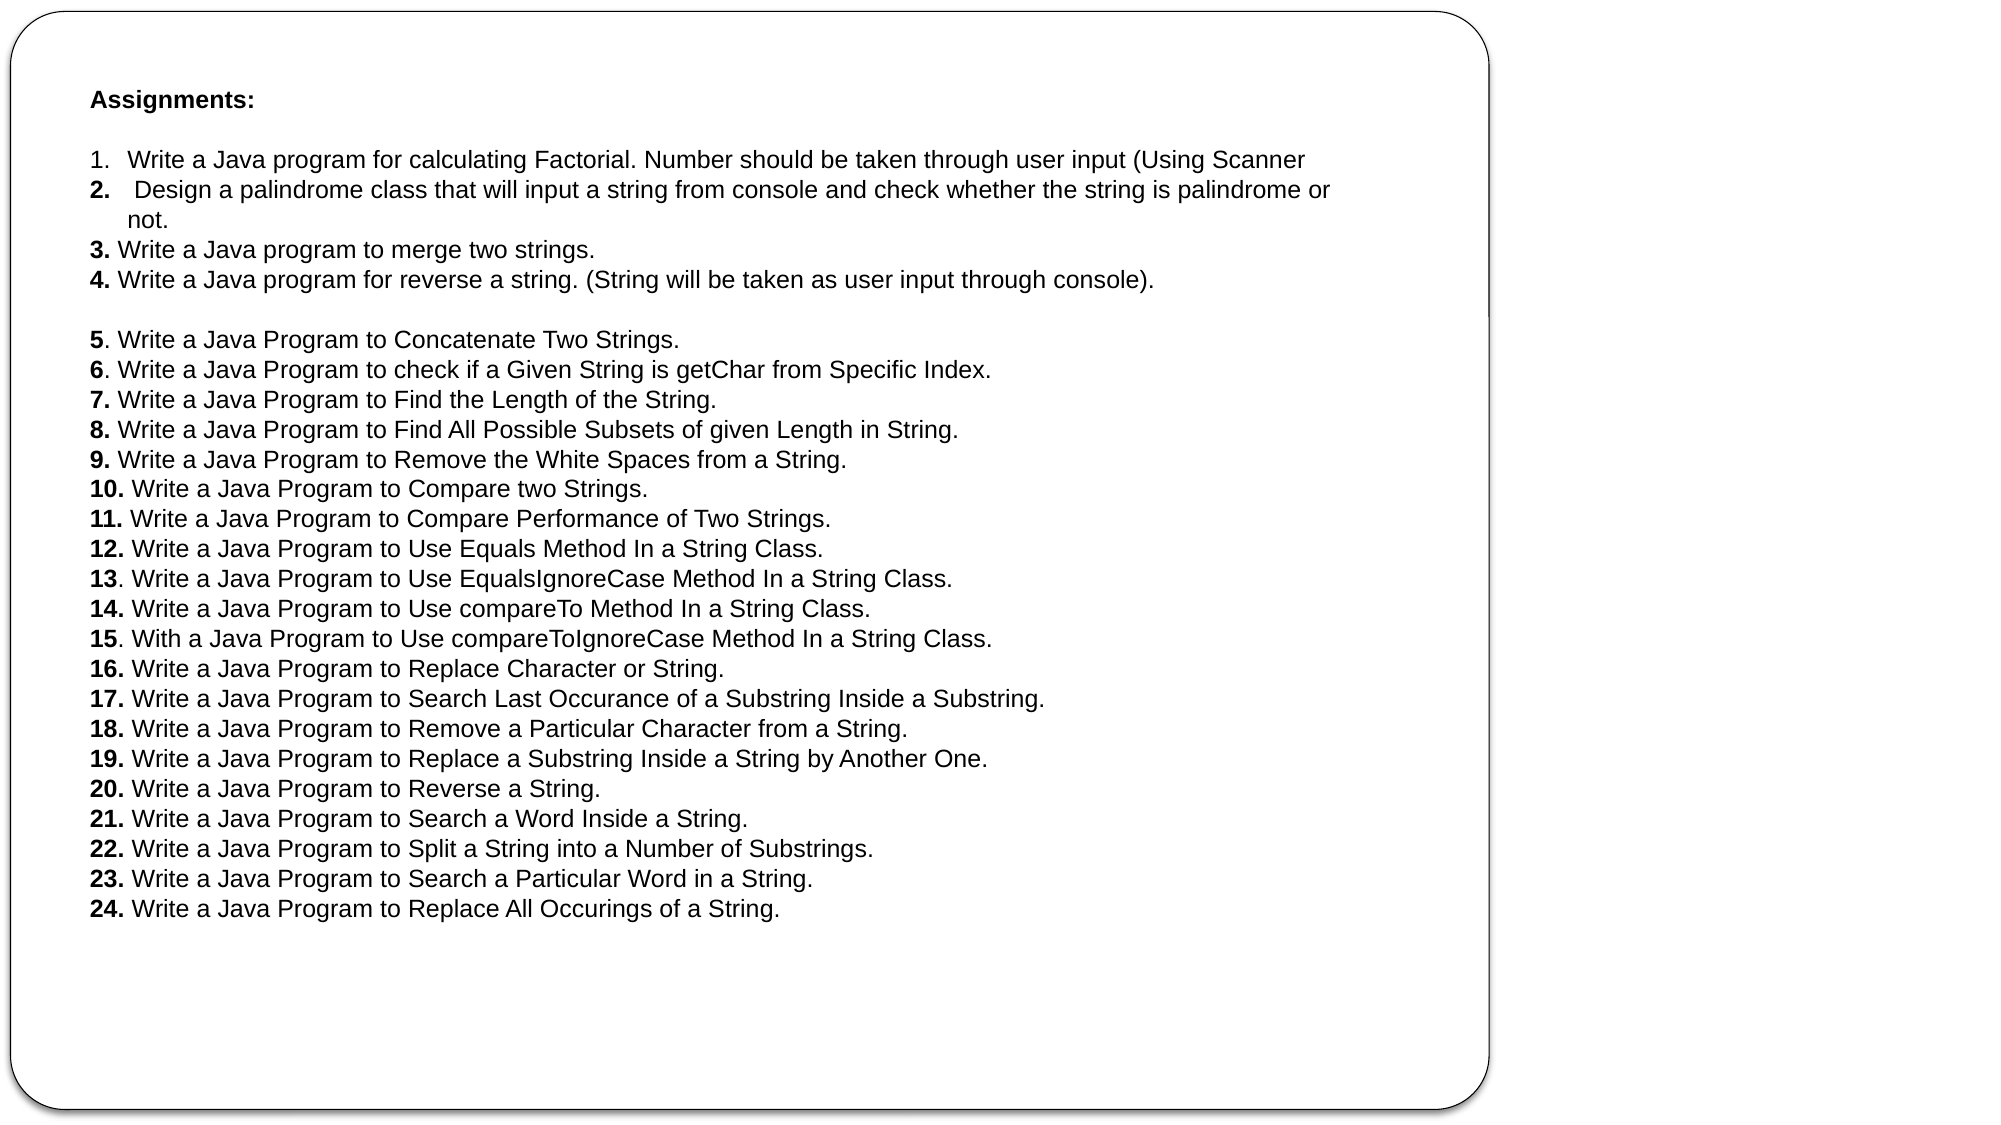

Assignments:

Write a Java program for calculating Factorial. Number should be taken through user input (Using Scanner
 Design a palindrome class that will input a string from console and check whether the string is palindrome or not.
3. Write a Java program to merge two strings.
4. Write a Java program for reverse a string. (String will be taken as user input through console).

5. Write a Java Program to Concatenate Two Strings.
6. Write a Java Program to check if a Given String is getChar from Specific Index.
7. Write a Java Program to Find the Length of the String.
8. Write a Java Program to Find All Possible Subsets of given Length in String.
9. Write a Java Program to Remove the White Spaces from a String.
10. Write a Java Program to Compare two Strings.
11. Write a Java Program to Compare Performance of Two Strings.
12. Write a Java Program to Use Equals Method In a String Class.
13. Write a Java Program to Use EqualsIgnoreCase Method In a String Class.
14. Write a Java Program to Use compareTo Method In a String Class.
15. With a Java Program to Use compareToIgnoreCase Method In a String Class.
16. Write a Java Program to Replace Character or String.
17. Write a Java Program to Search Last Occurance of a Substring Inside a Substring.
18. Write a Java Program to Remove a Particular Character from a String.
19. Write a Java Program to Replace a Substring Inside a String by Another One.
20. Write a Java Program to Reverse a String.
21. Write a Java Program to Search a Word Inside a String.
22. Write a Java Program to Split a String into a Number of Substrings.
23. Write a Java Program to Search a Particular Word in a String.
24. Write a Java Program to Replace All Occurings of a String.